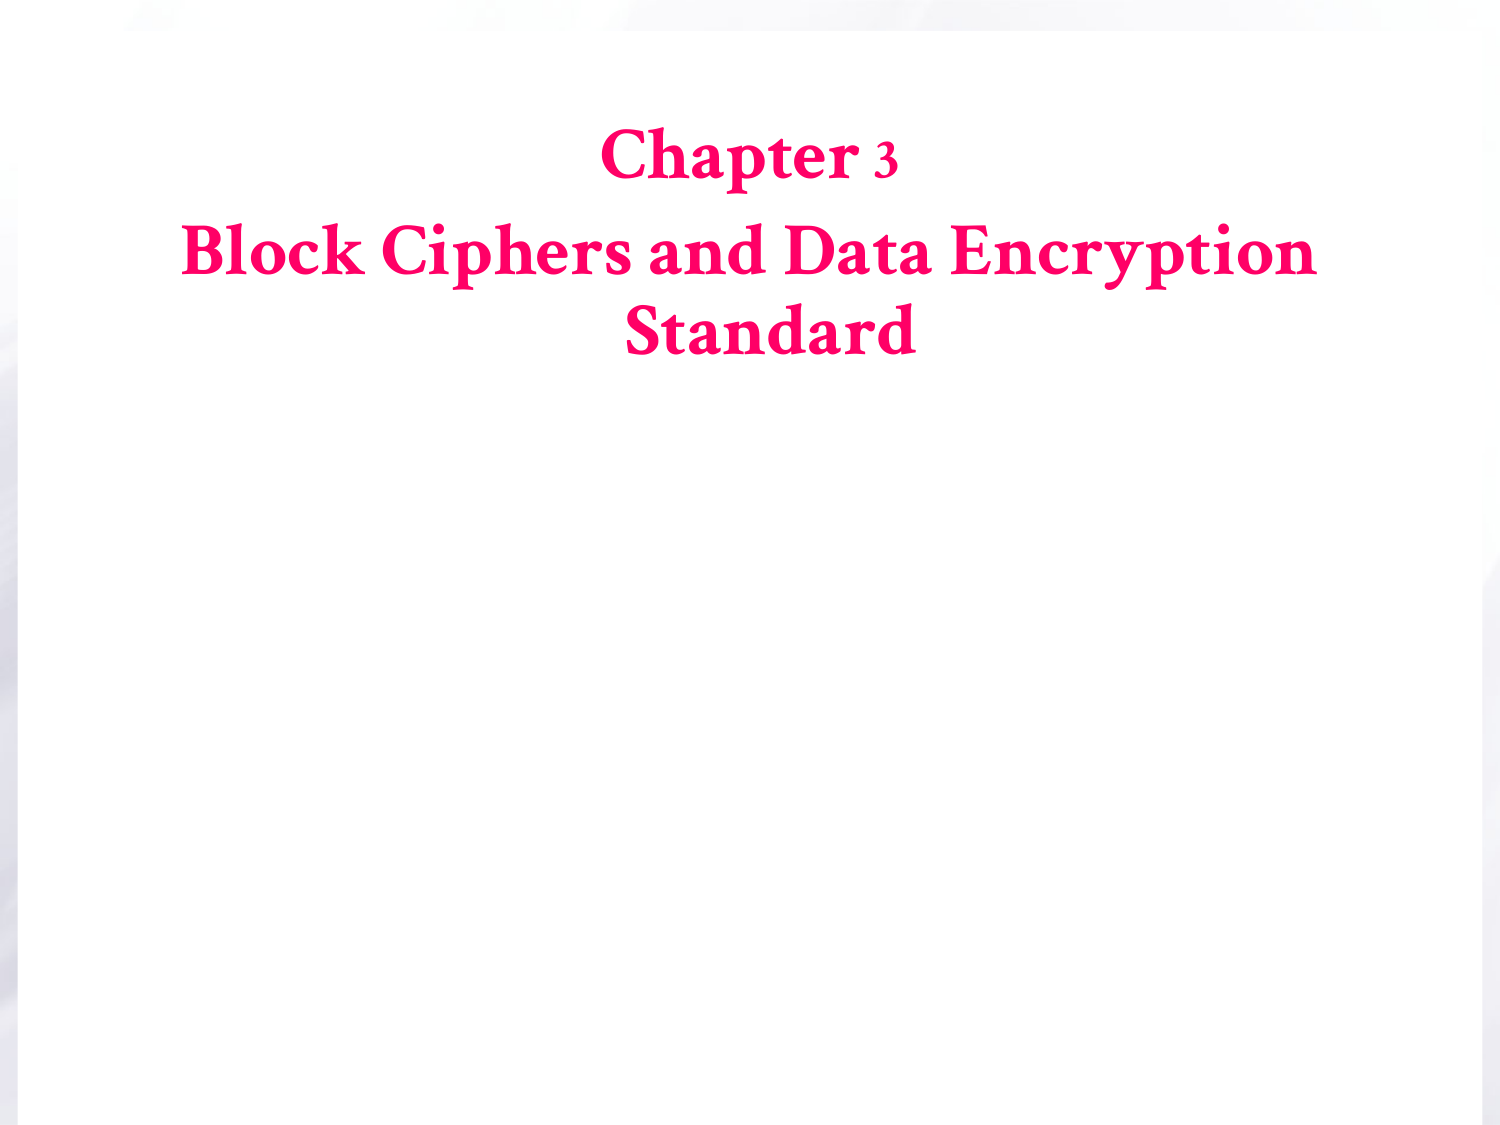

Chapter 3
Block Ciphers and Data Encryption Standard